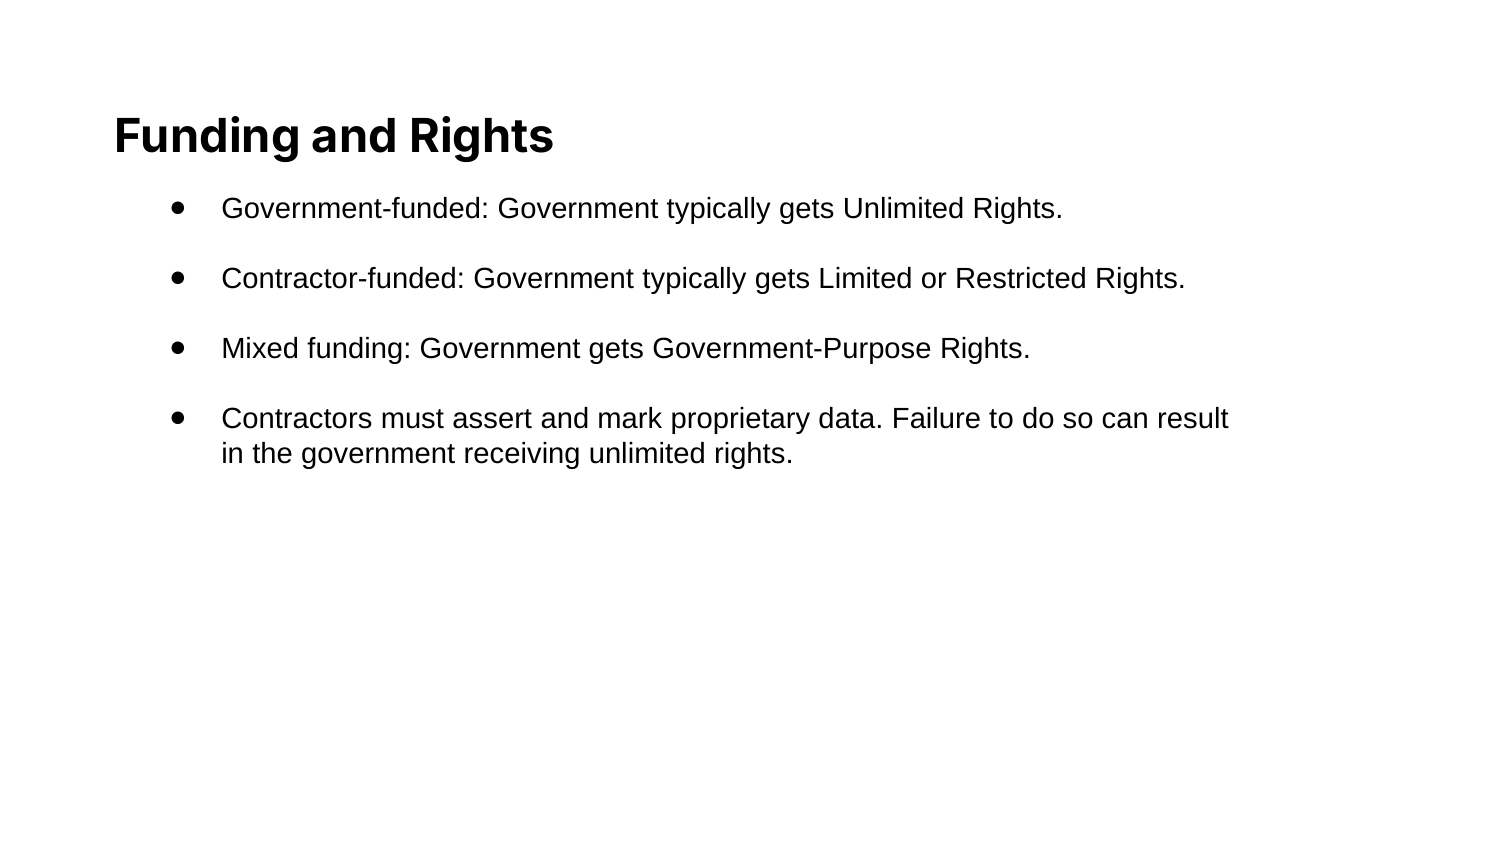

Funding and Rights
Government-funded: Government typically gets Unlimited Rights.

Contractor-funded: Government typically gets Limited or Restricted Rights.

Mixed funding: Government gets Government-Purpose Rights.

Contractors must assert and mark proprietary data. Failure to do so can result in the government receiving unlimited rights.